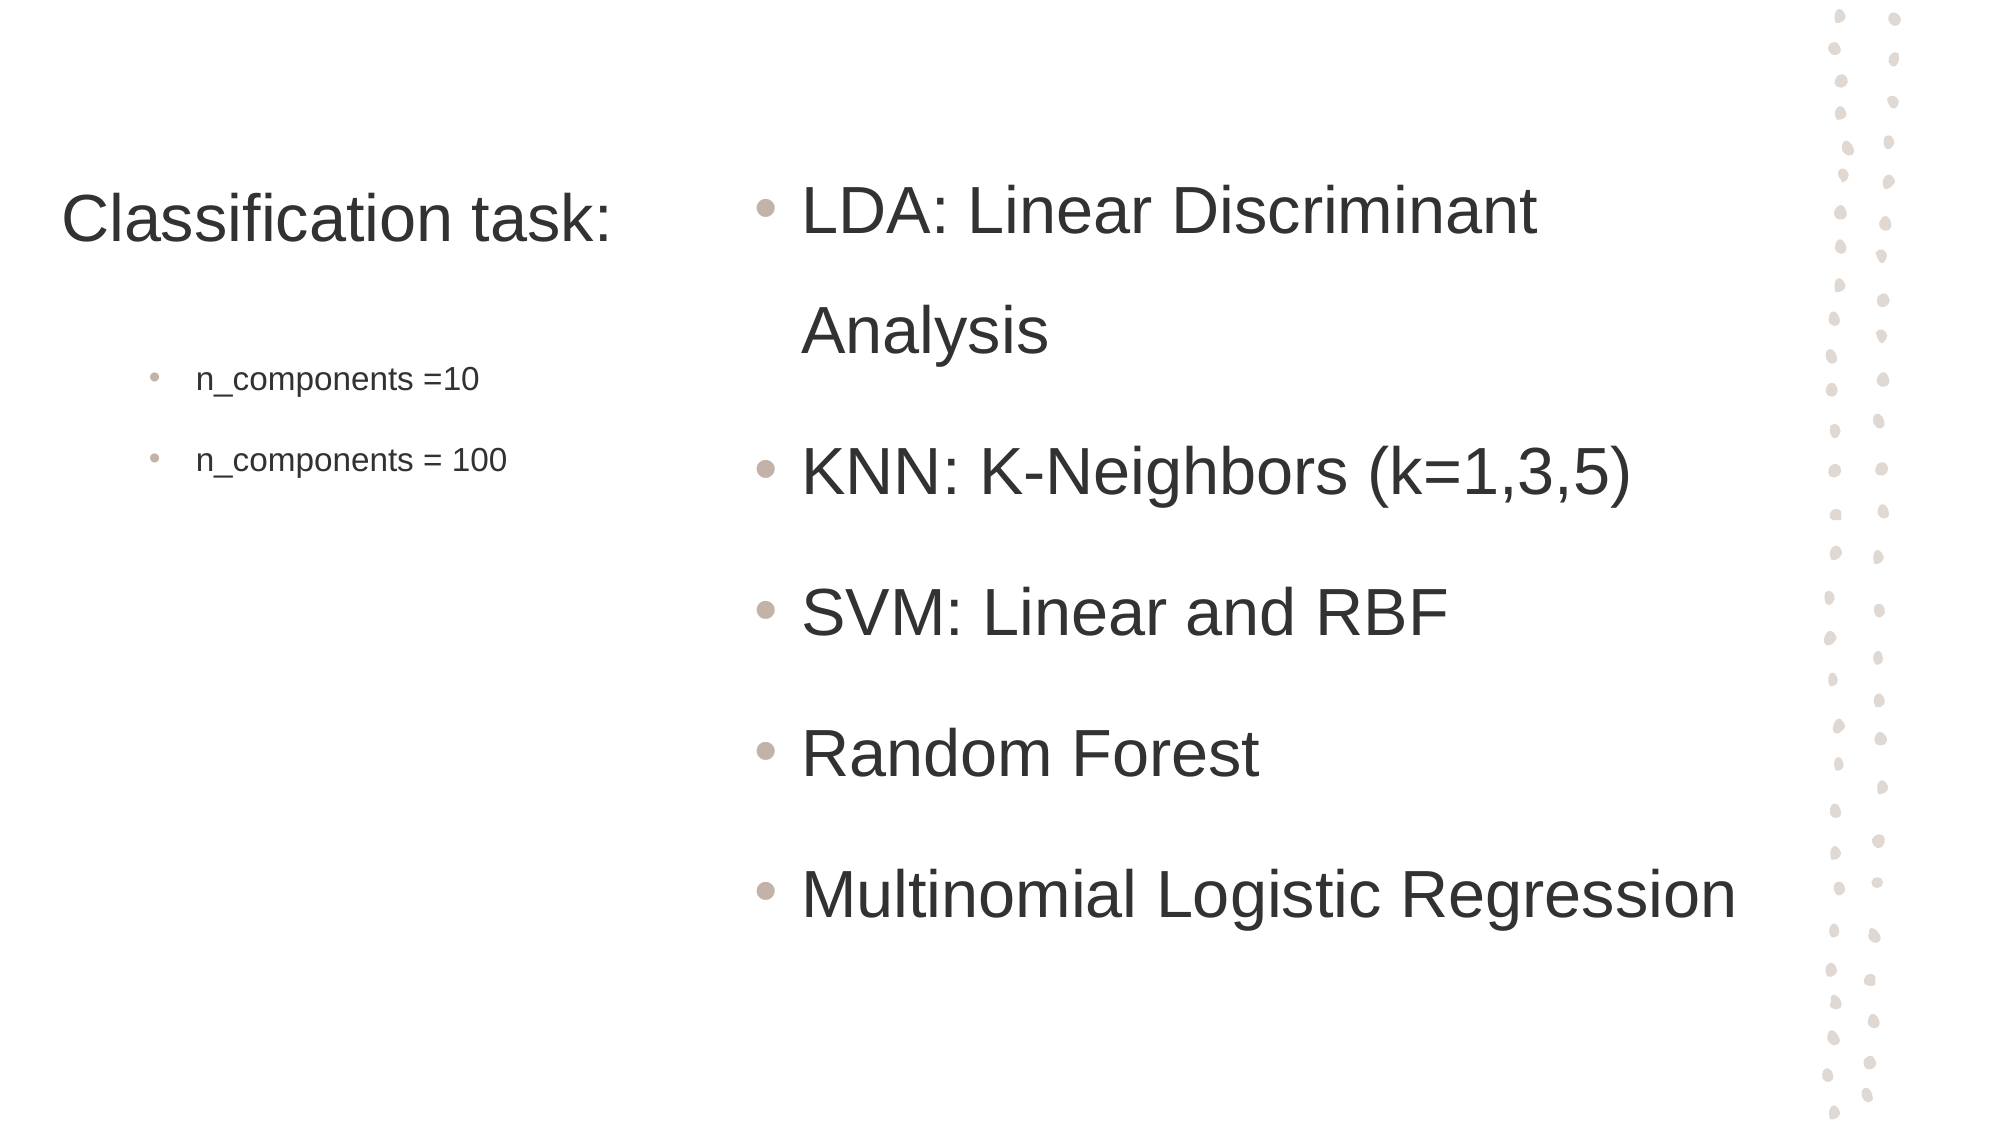

# Classification task:
LDA: Linear Discriminant Analysis
KNN: K-Neighbors (k=1,3,5)
SVM: Linear and RBF
Random Forest
Multinomial Logistic Regression

n_components =10
n_components = 100